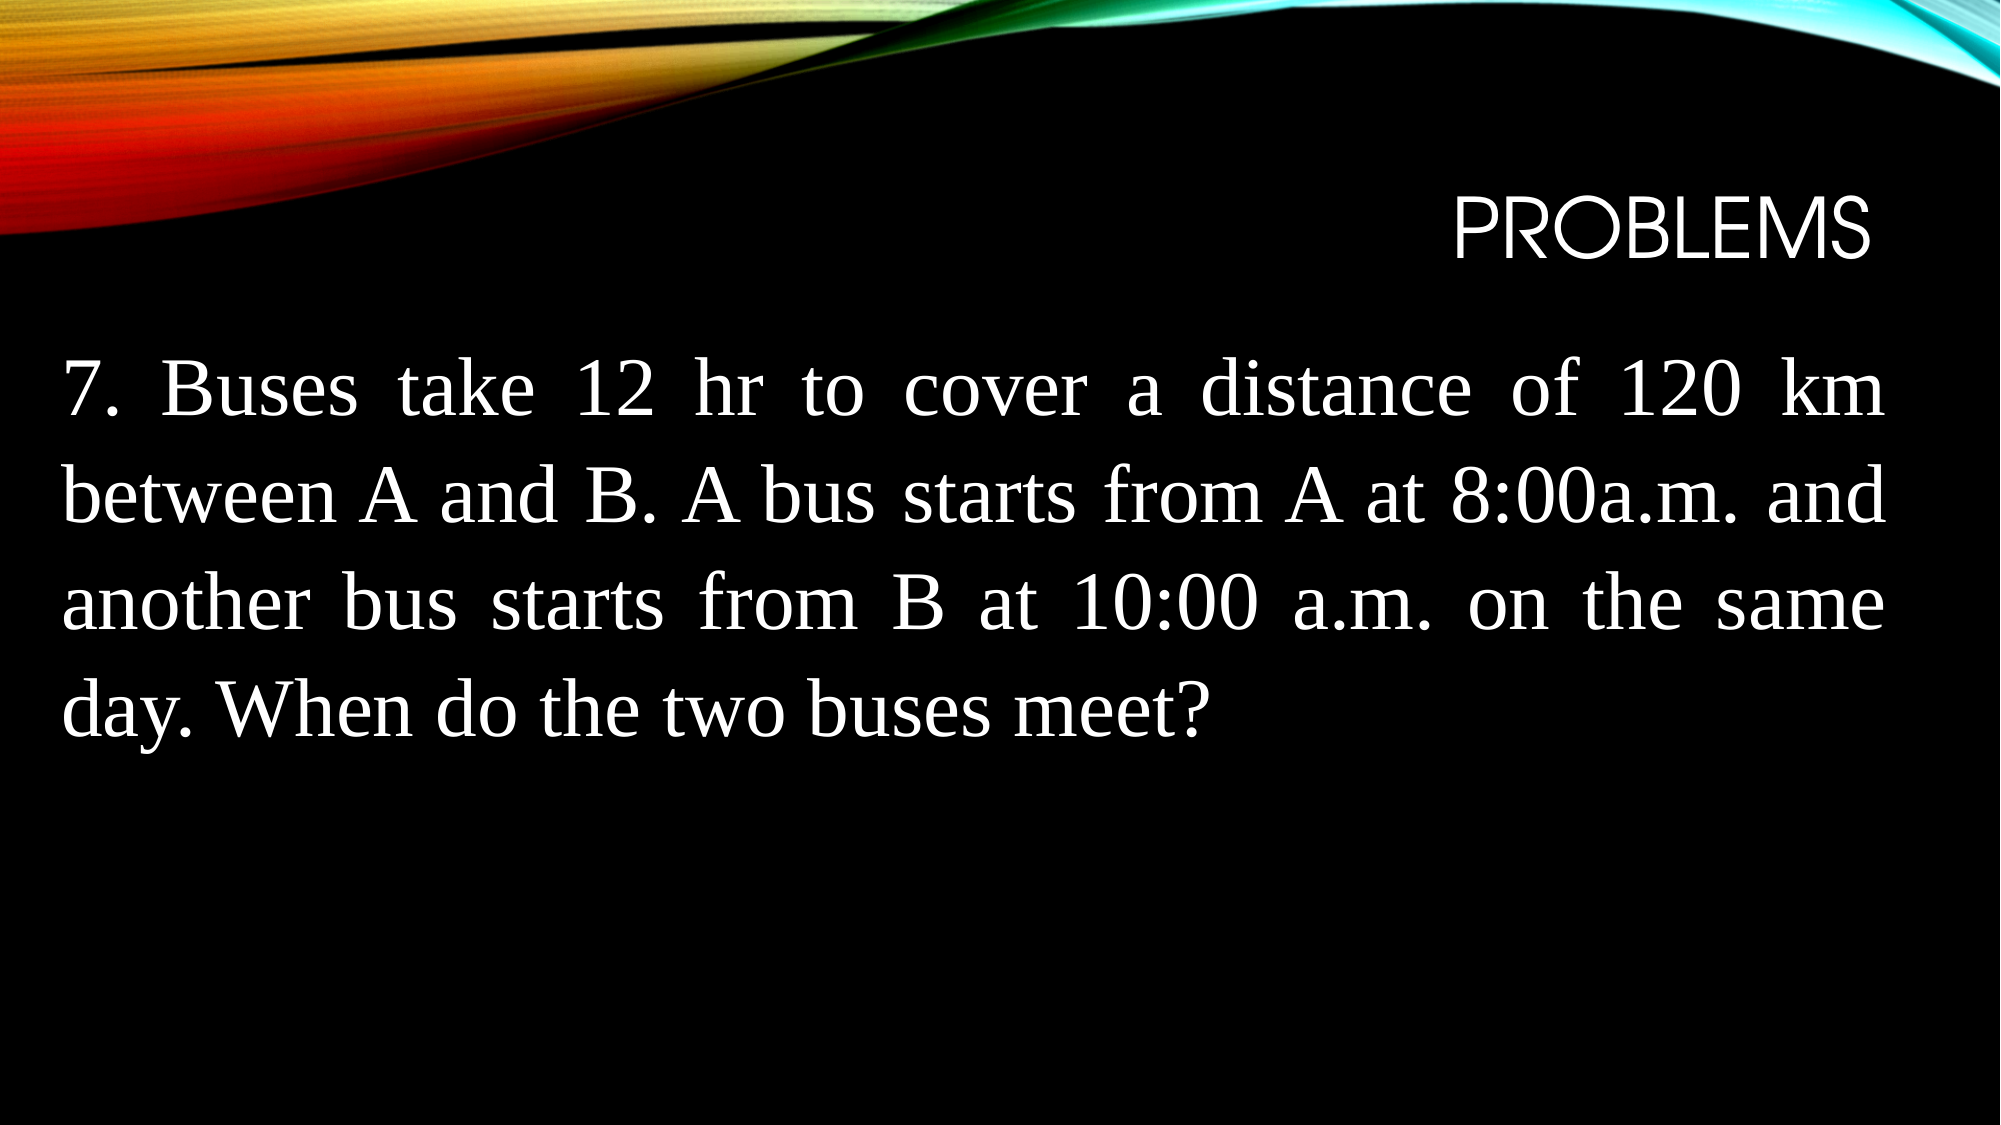

# problems
7. Buses take 12 hr to cover a distance of 120 km between A and B. A bus starts from A at 8:00a.m. and another bus starts from B at 10:00 a.m. on the same day. When do the two buses meet?